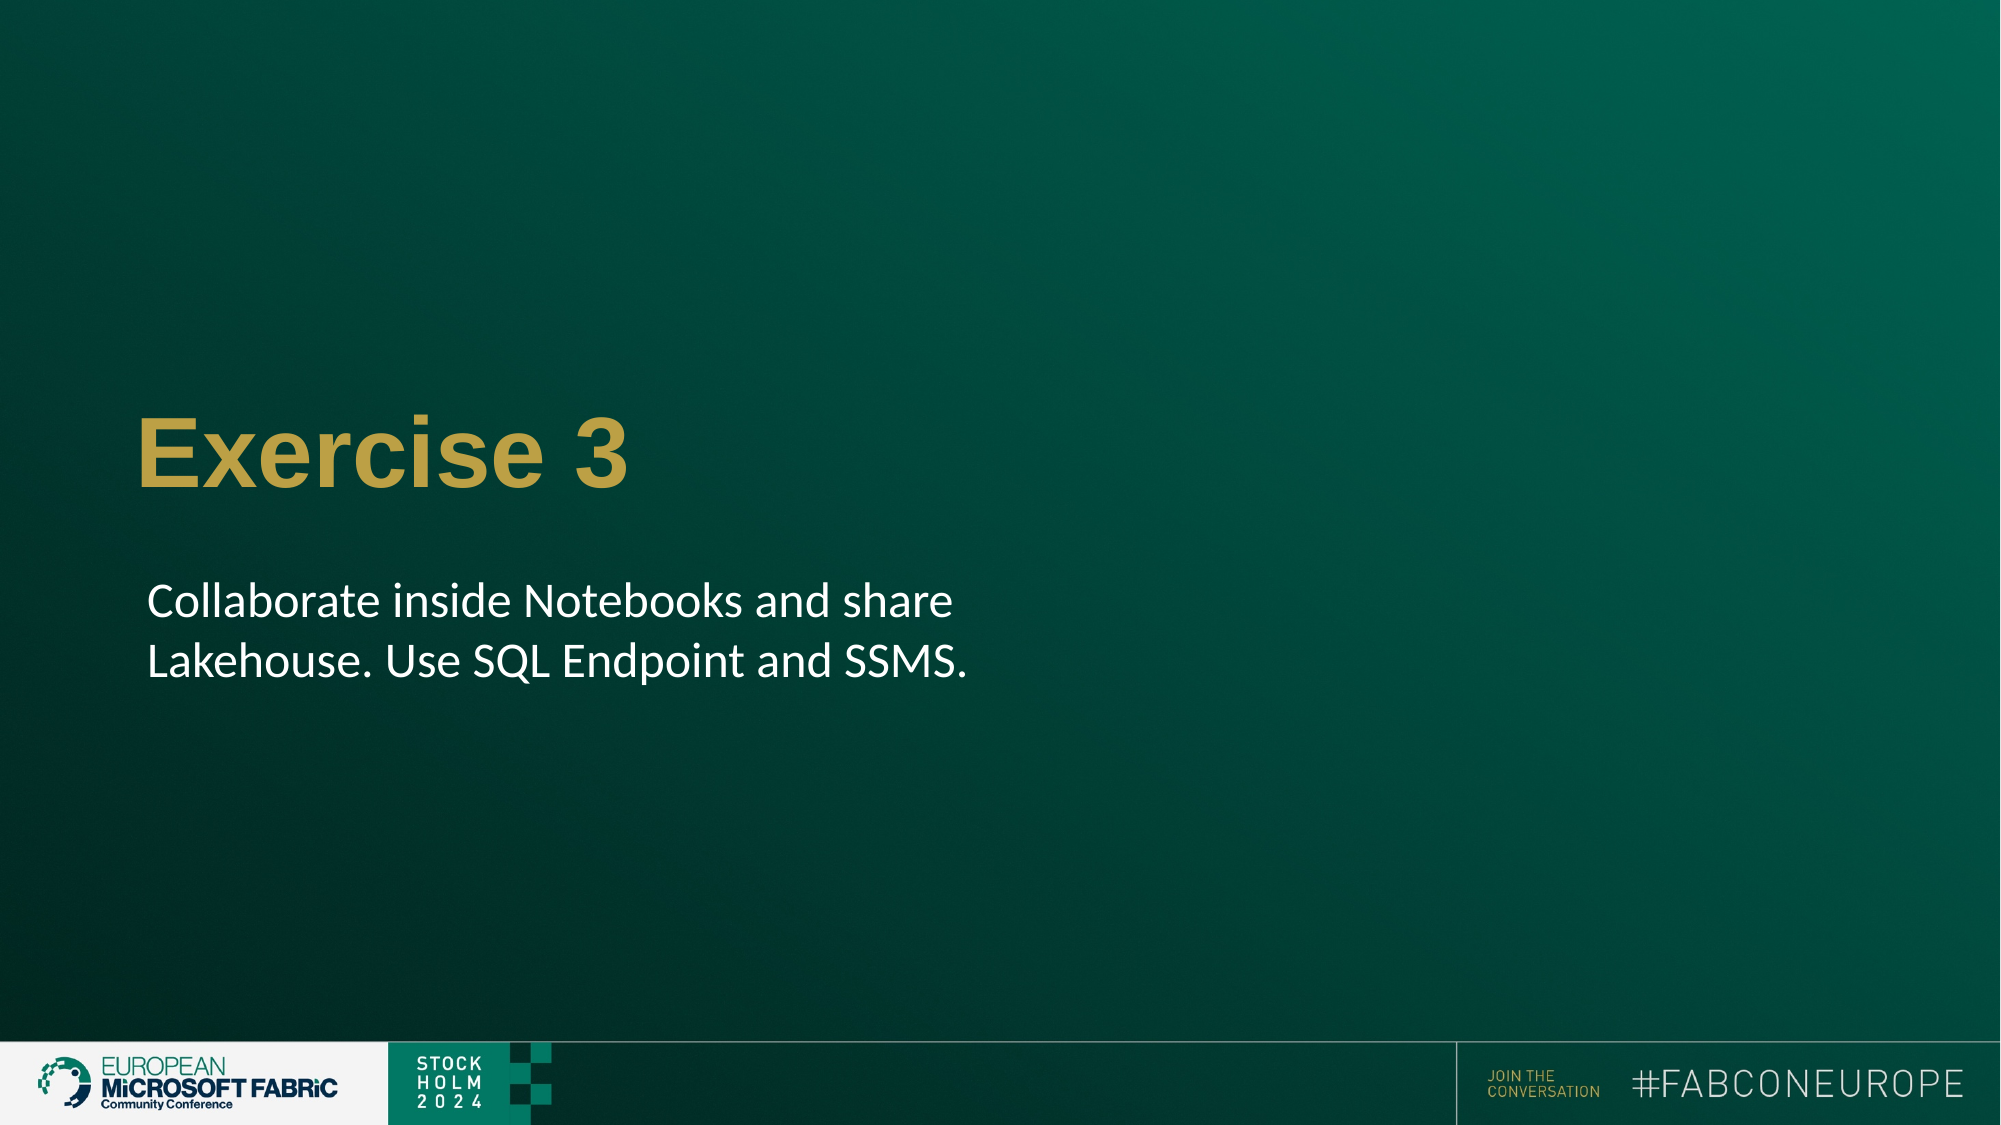

Exercise 3
Collaborate inside Notebooks and share Lakehouse. Use SQL Endpoint and SSMS.